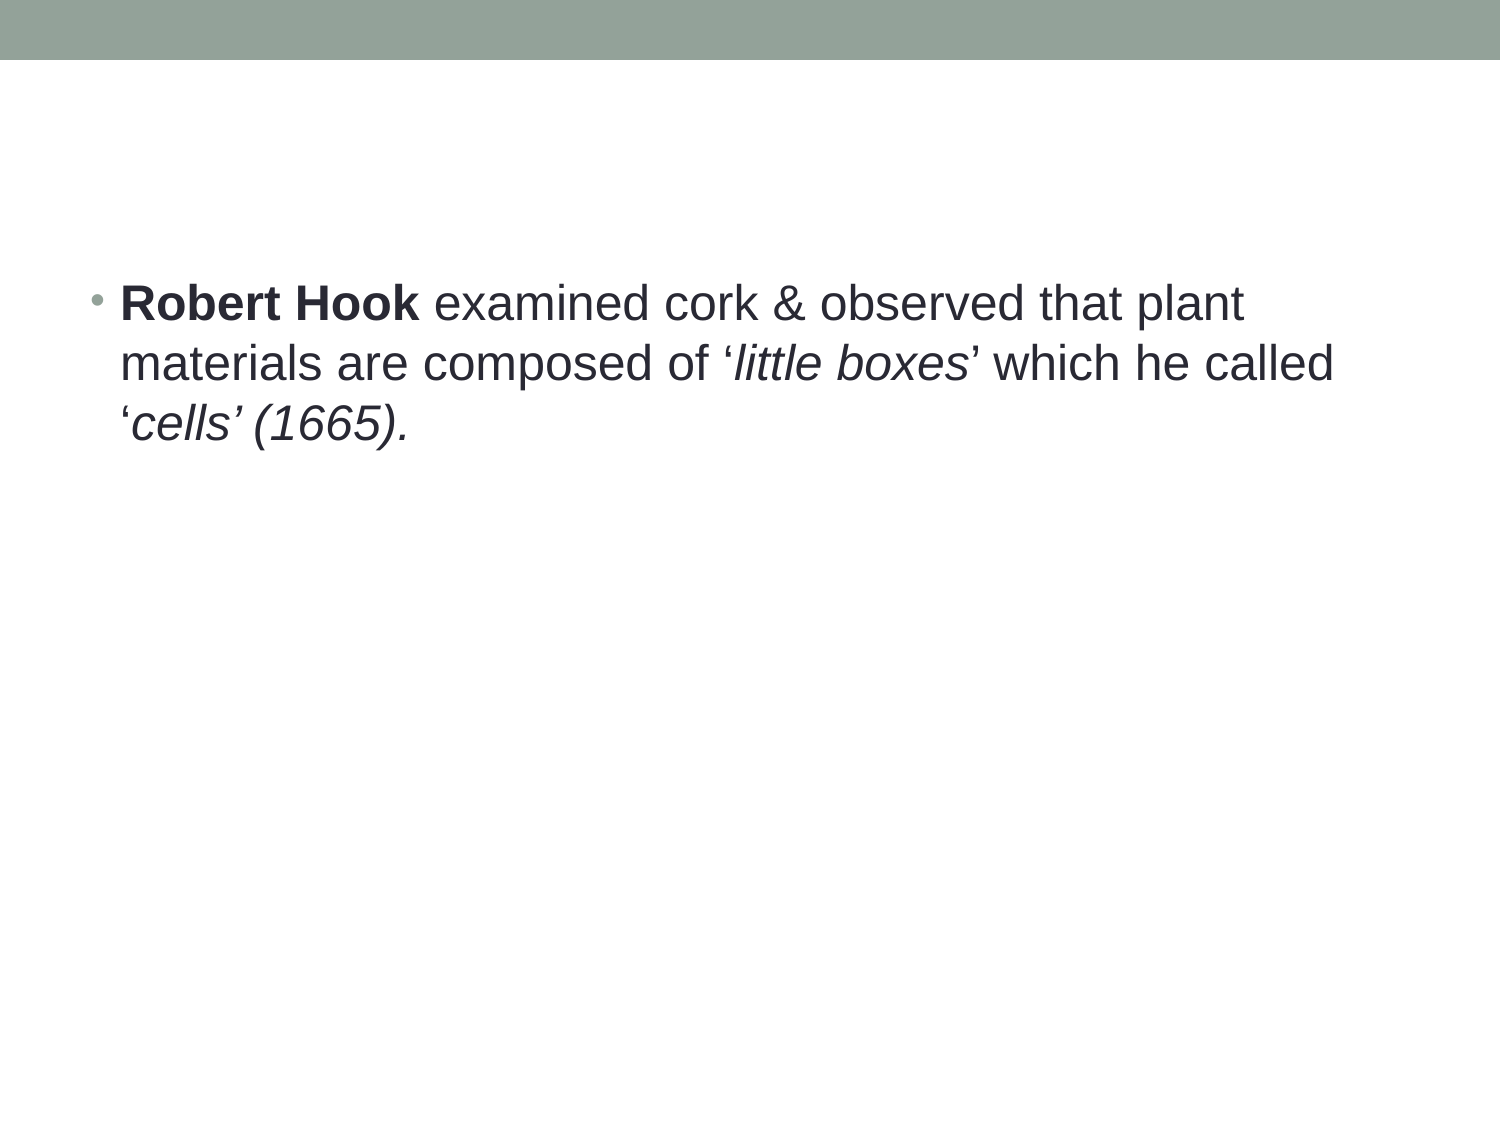

#
Robert Hook examined cork & observed that plant materials are composed of ‘little boxes’ which he called ‘cells’ (1665).